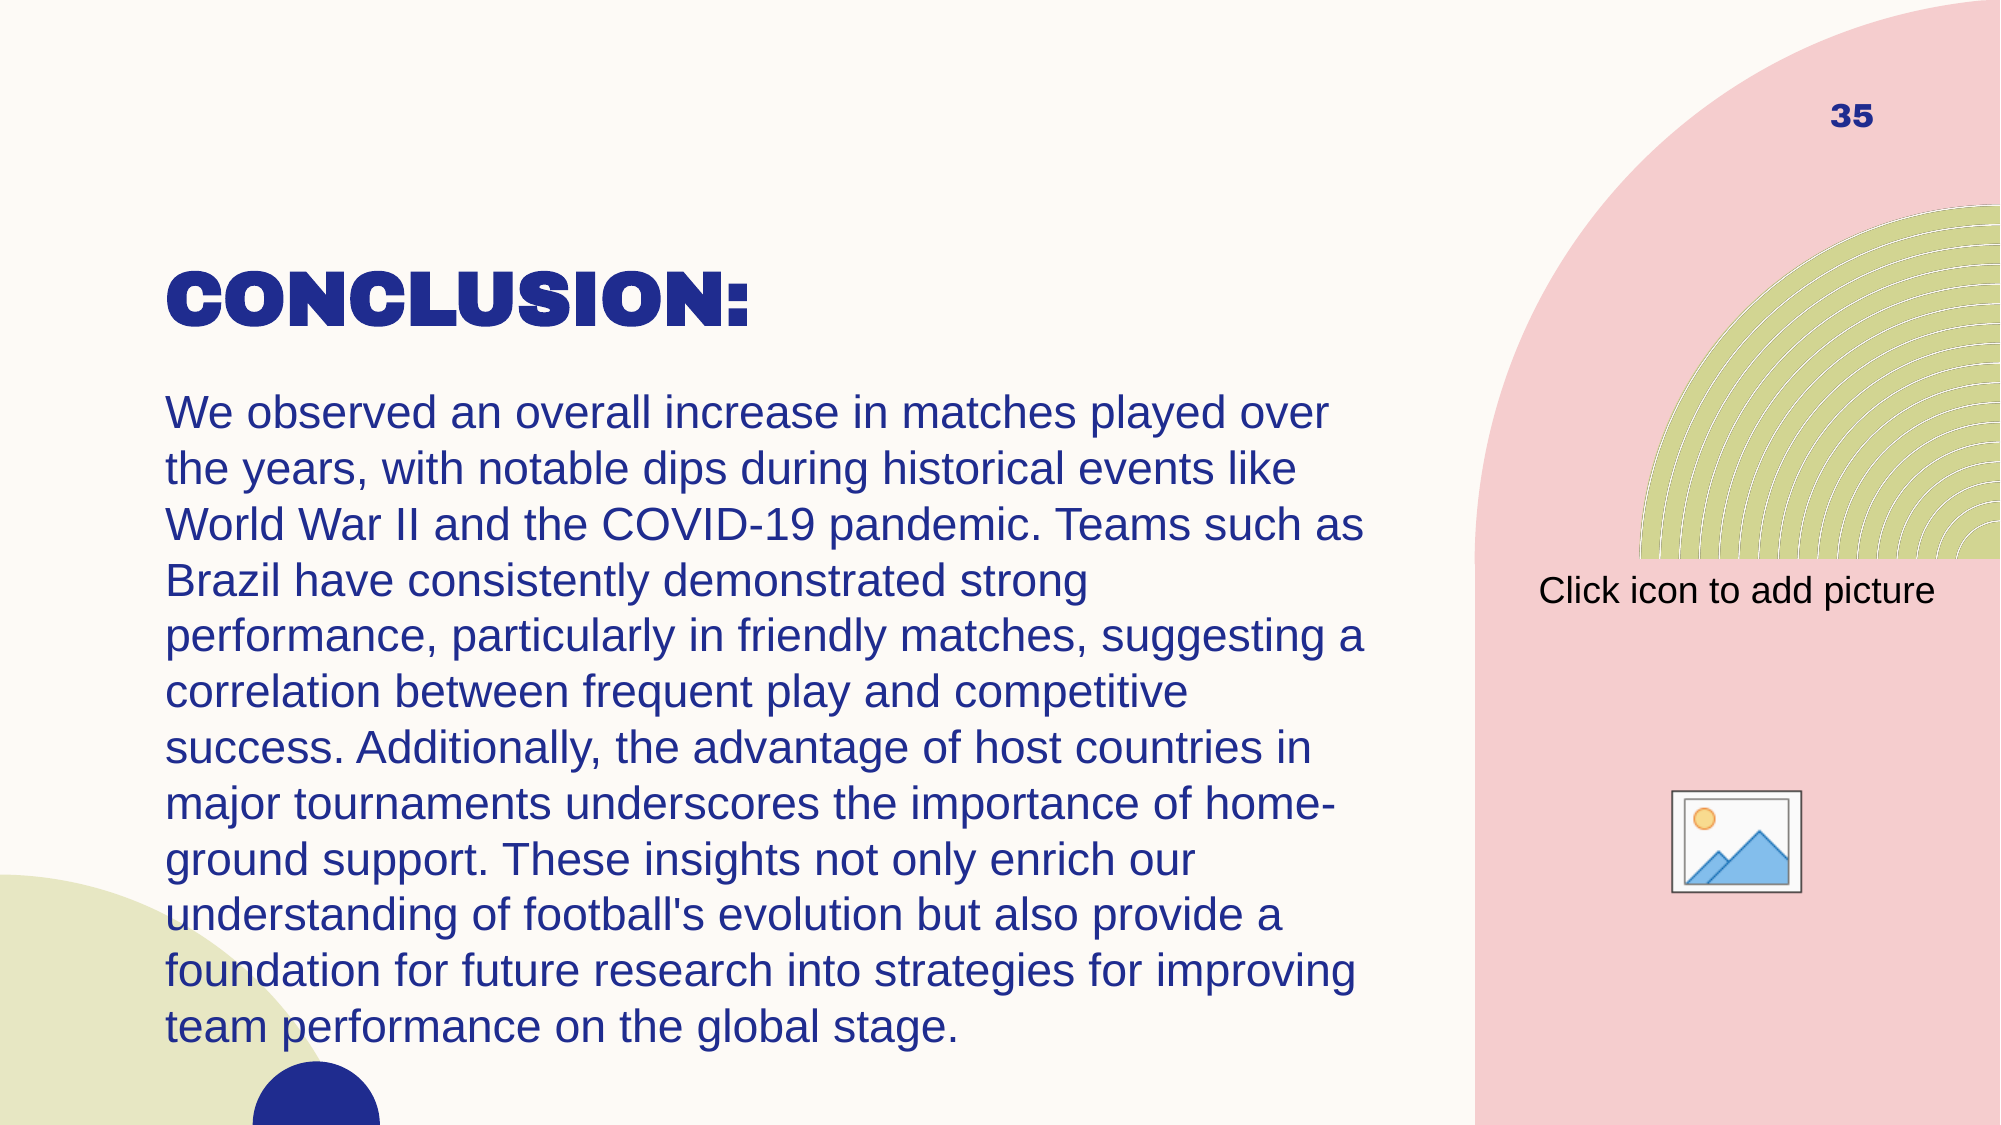

35
# Conclusion:
We observed an overall increase in matches played over the years, with notable dips during historical events like World War II and the COVID-19 pandemic. Teams such as Brazil have consistently demonstrated strong performance, particularly in friendly matches, suggesting a correlation between frequent play and competitive success. Additionally, the advantage of host countries in major tournaments underscores the importance of home-ground support. These insights not only enrich our understanding of football's evolution but also provide a foundation for future research into strategies for improving team performance on the global stage.